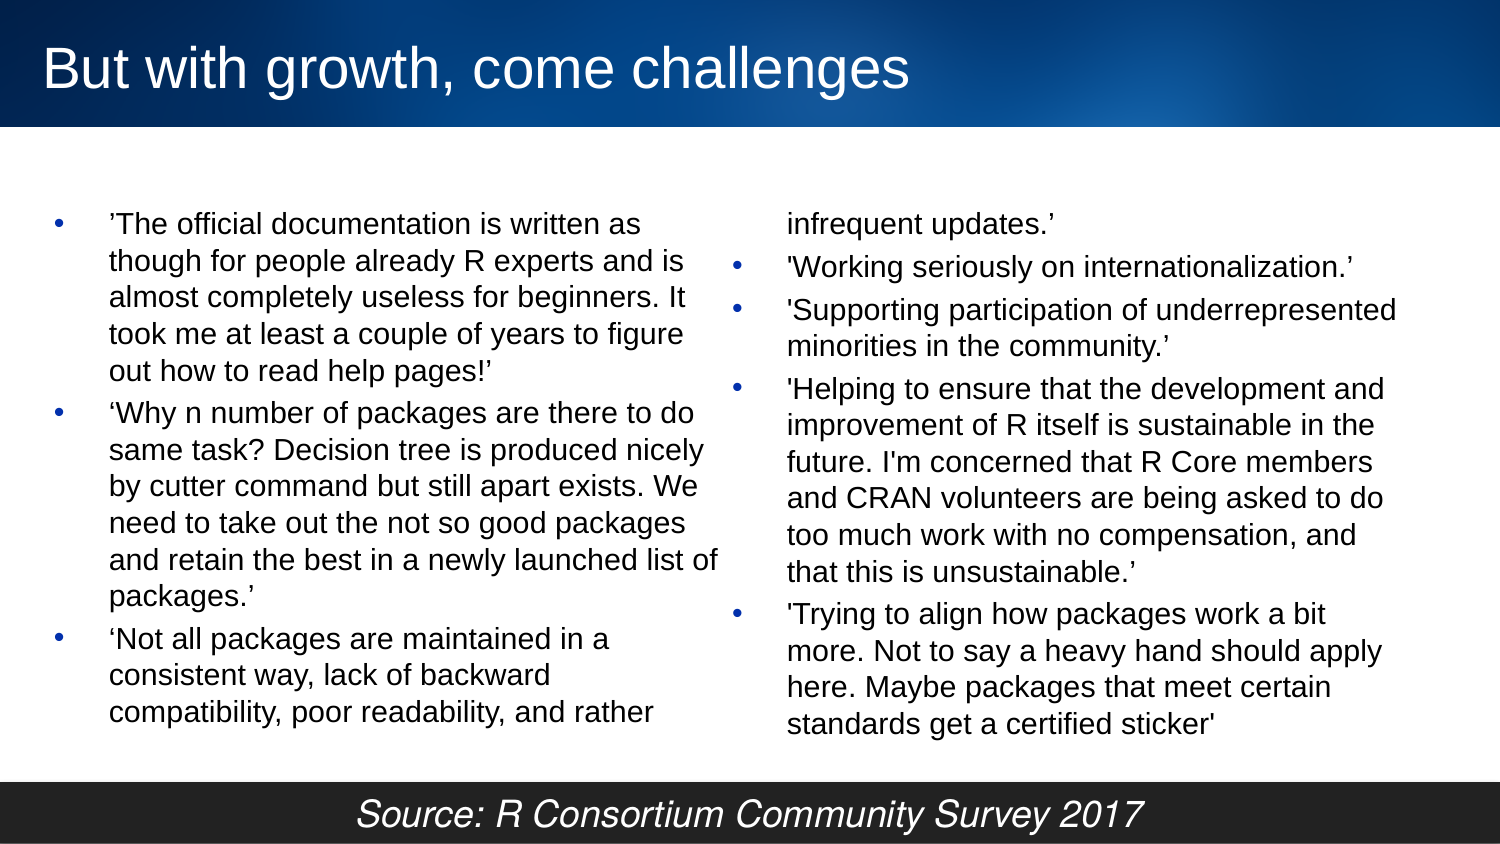

# But with growth, come challenges
’The official documentation is written as though for people already R experts and is almost completely useless for beginners. It took me at least a couple of years to figure out how to read help pages!’
‘Why n number of packages are there to do same task? Decision tree is produced nicely by cutter command but still apart exists. We need to take out the not so good packages and retain the best in a newly launched list of packages.’
‘Not all packages are maintained in a consistent way, lack of backward compatibility, poor readability, and rather infrequent updates.’
'Working seriously on internationalization.’
'Supporting participation of underrepresented minorities in the community.’
'Helping to ensure that the development and improvement of R itself is sustainable in the future. I'm concerned that R Core members and CRAN volunteers are being asked to do too much work with no compensation, and that this is unsustainable.’
'Trying to align how packages work a bit more. Not to say a heavy hand should apply here. Maybe packages that meet certain standards get a certified sticker'
Source: R Consortium Community Survey 2017